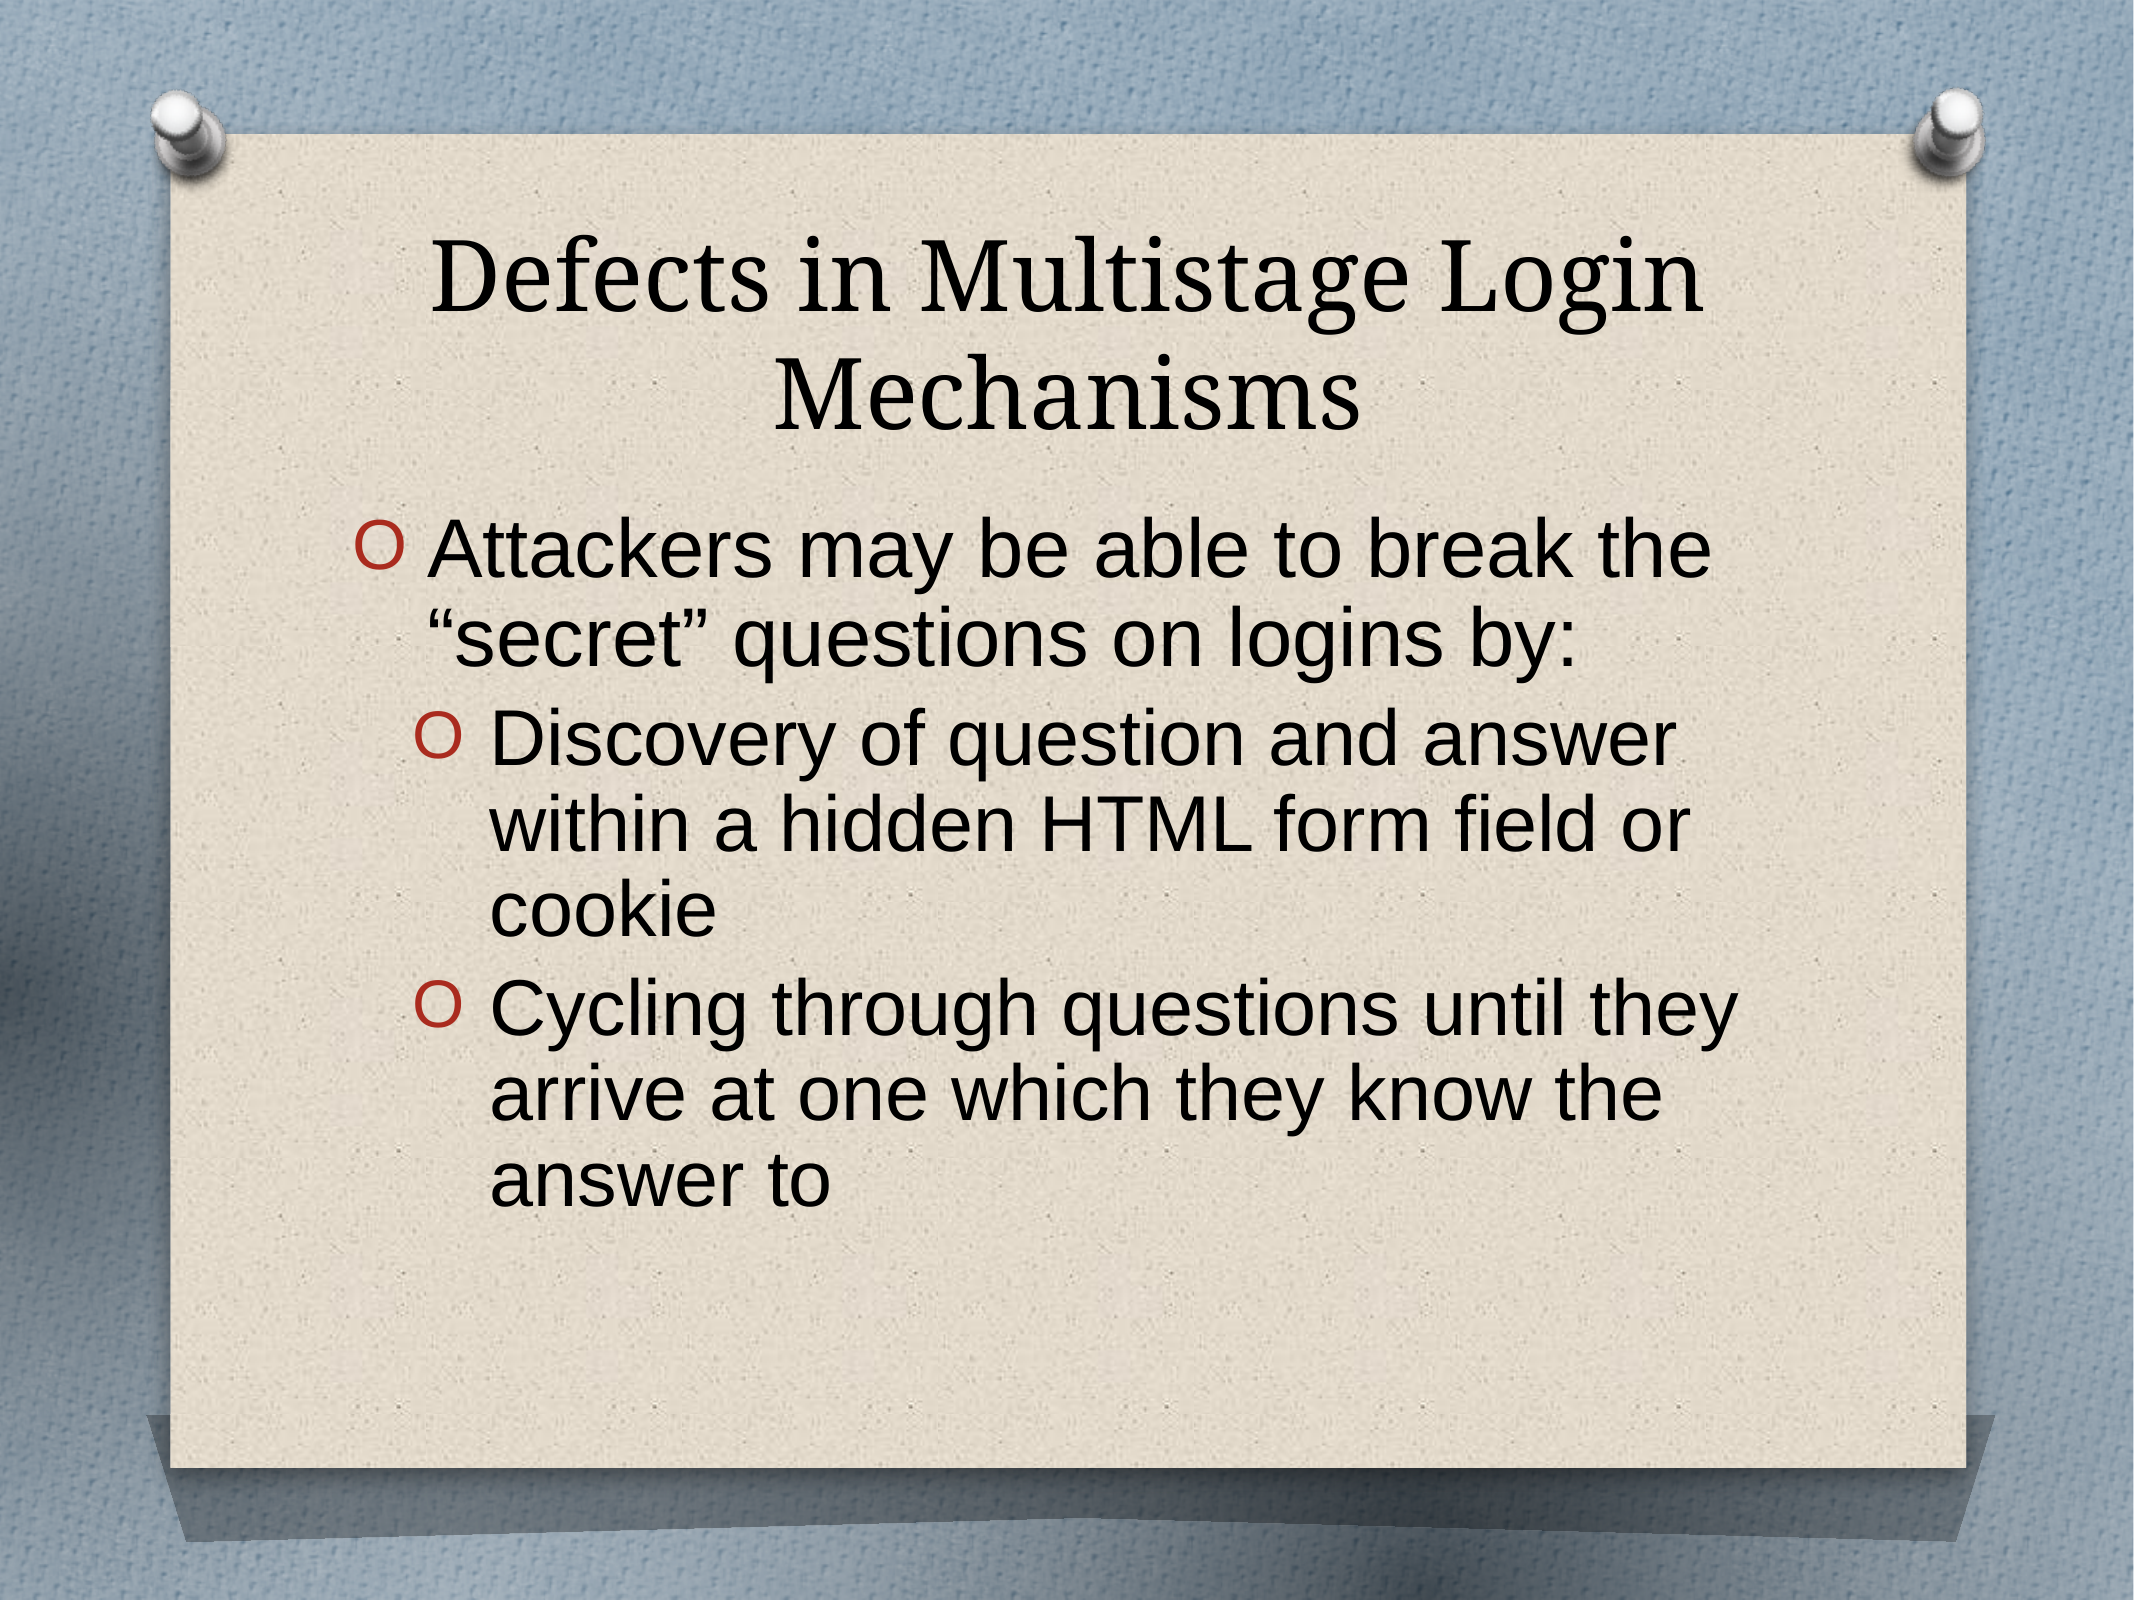

# Defects in Multistage Login Mechanisms
Attackers may be able to break the “secret” questions on logins by:
Discovery of question and answer within a hidden HTML form field or cookie
Cycling through questions until they arrive at one which they know the answer to